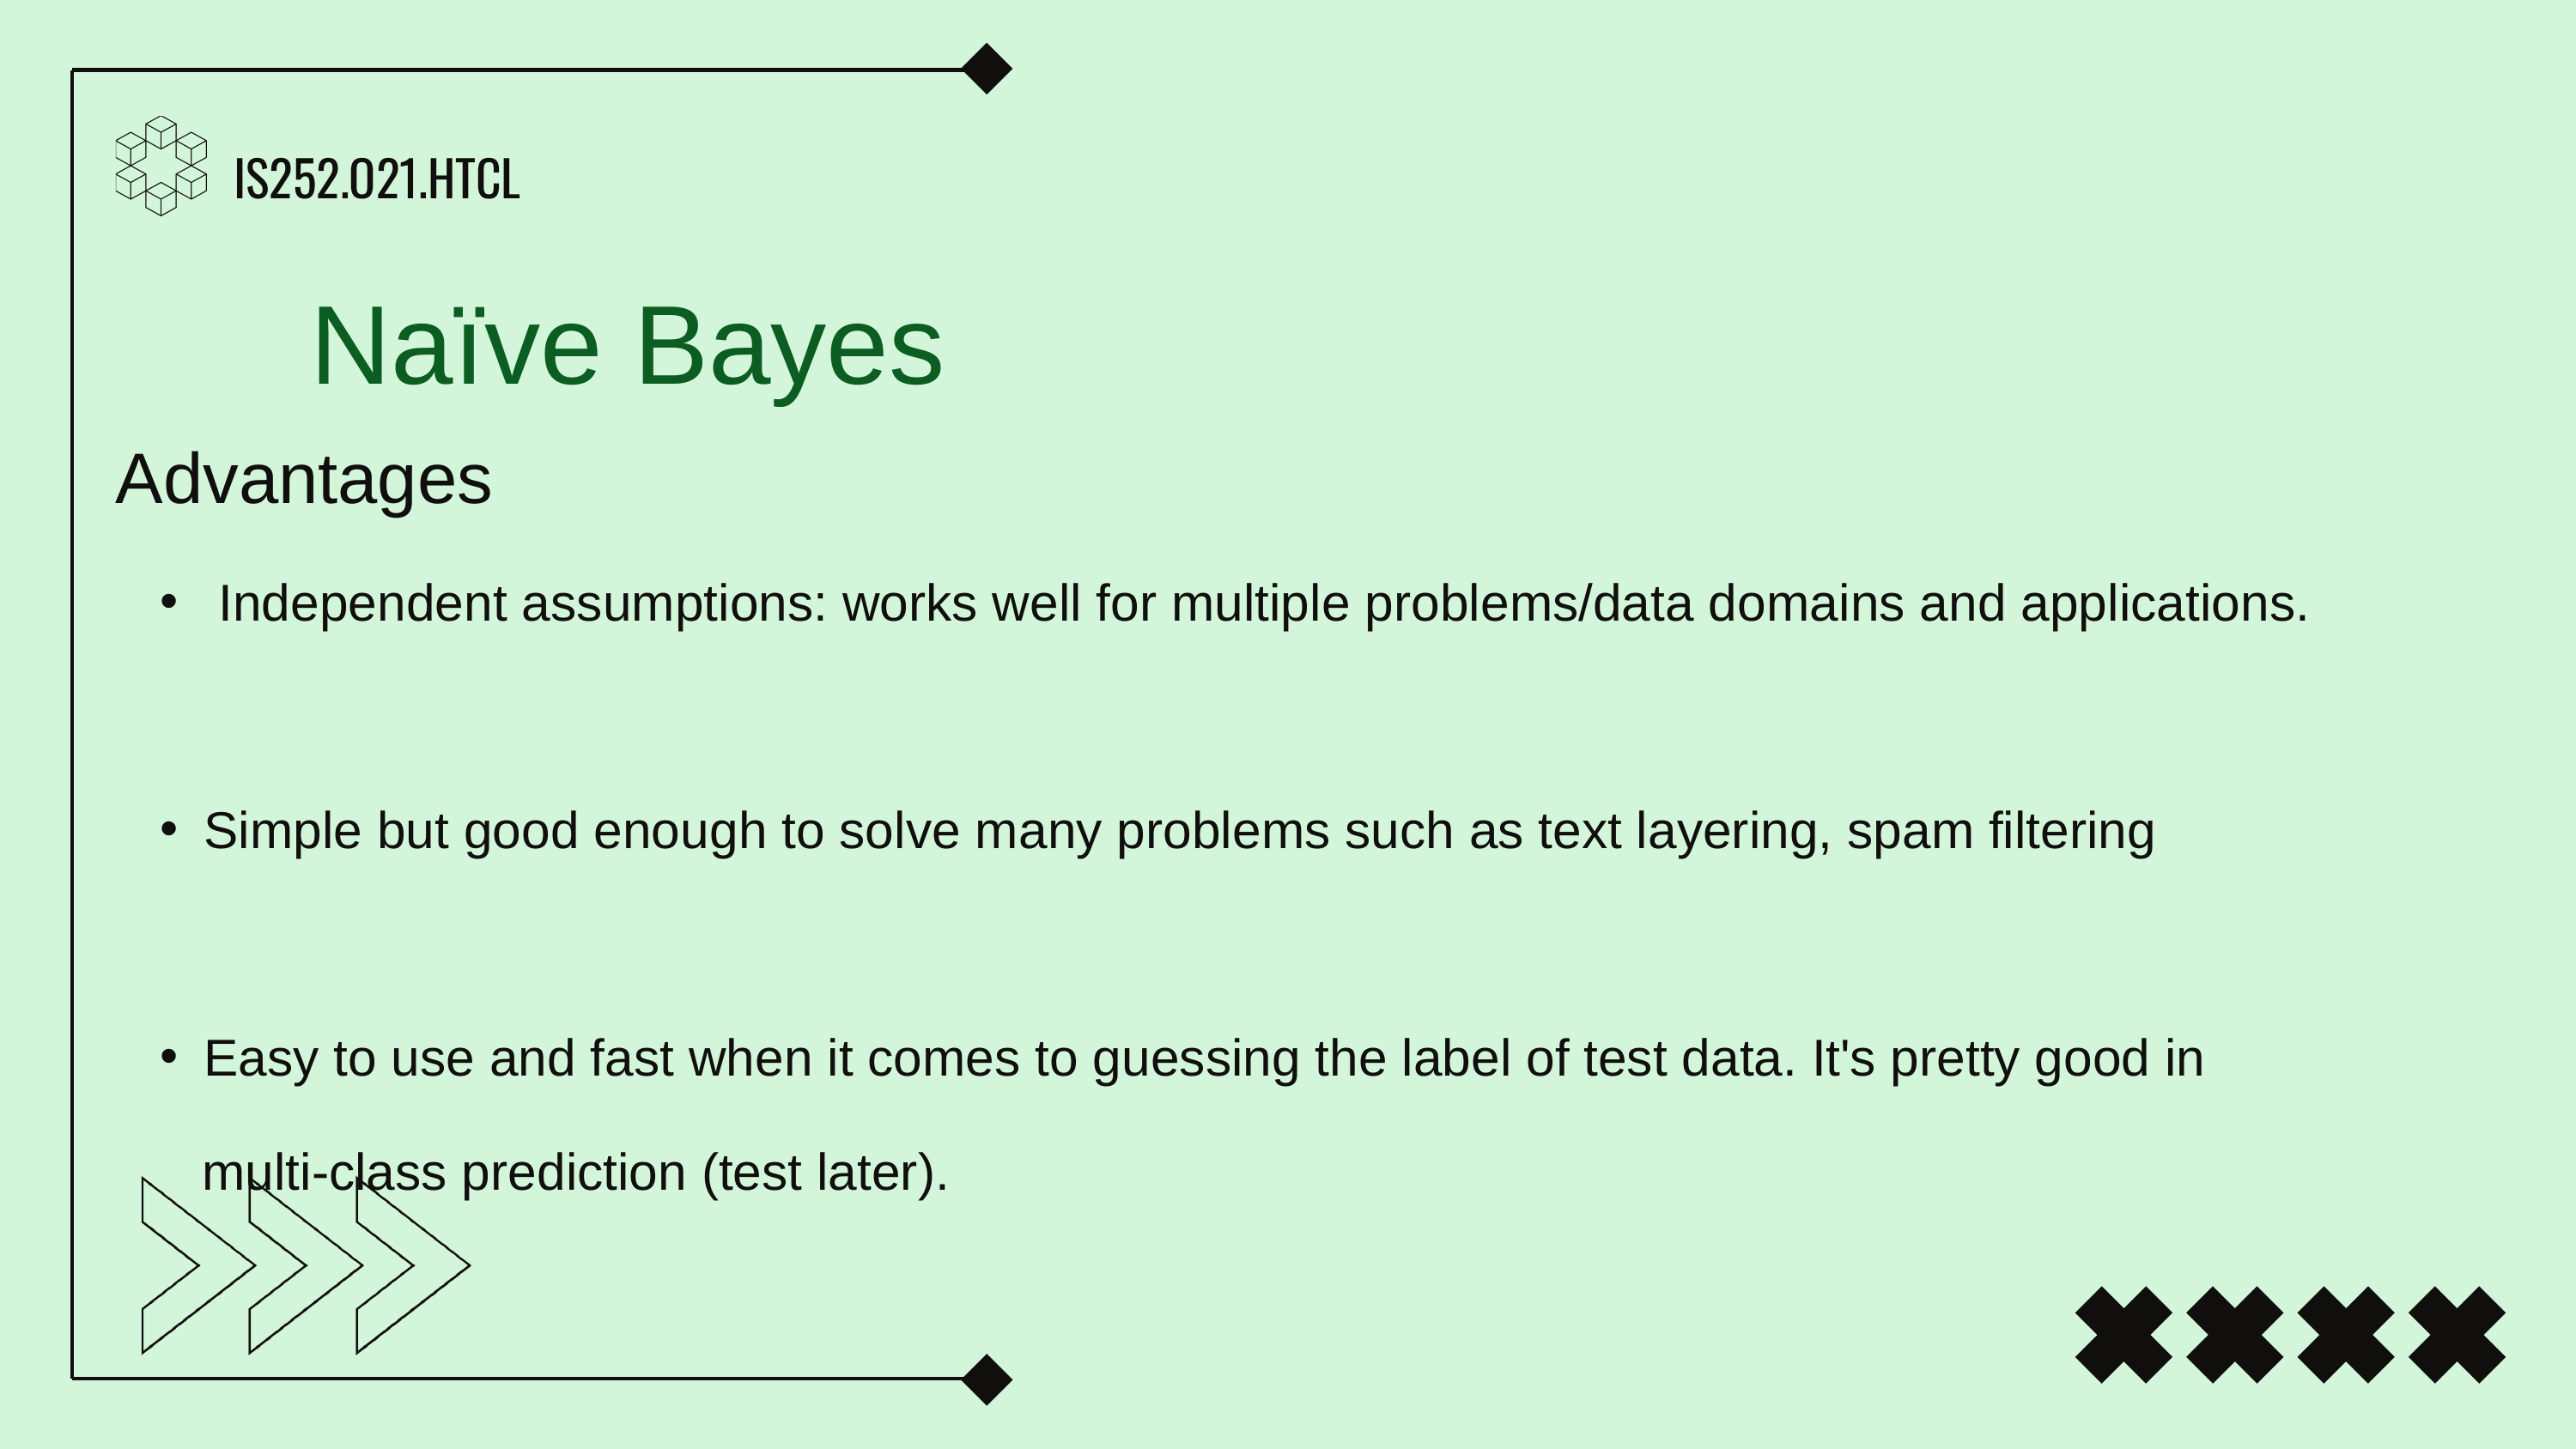

IS252.O21.HTCL
Naïve Bayes
Advantages
 Independent assumptions: works well for multiple problems/data domains and applications.

Simple but good enough to solve many problems such as text layering, spam filtering

Easy to use and fast when it comes to guessing the label of test data. It's pretty good in
      multi-class prediction (test later).